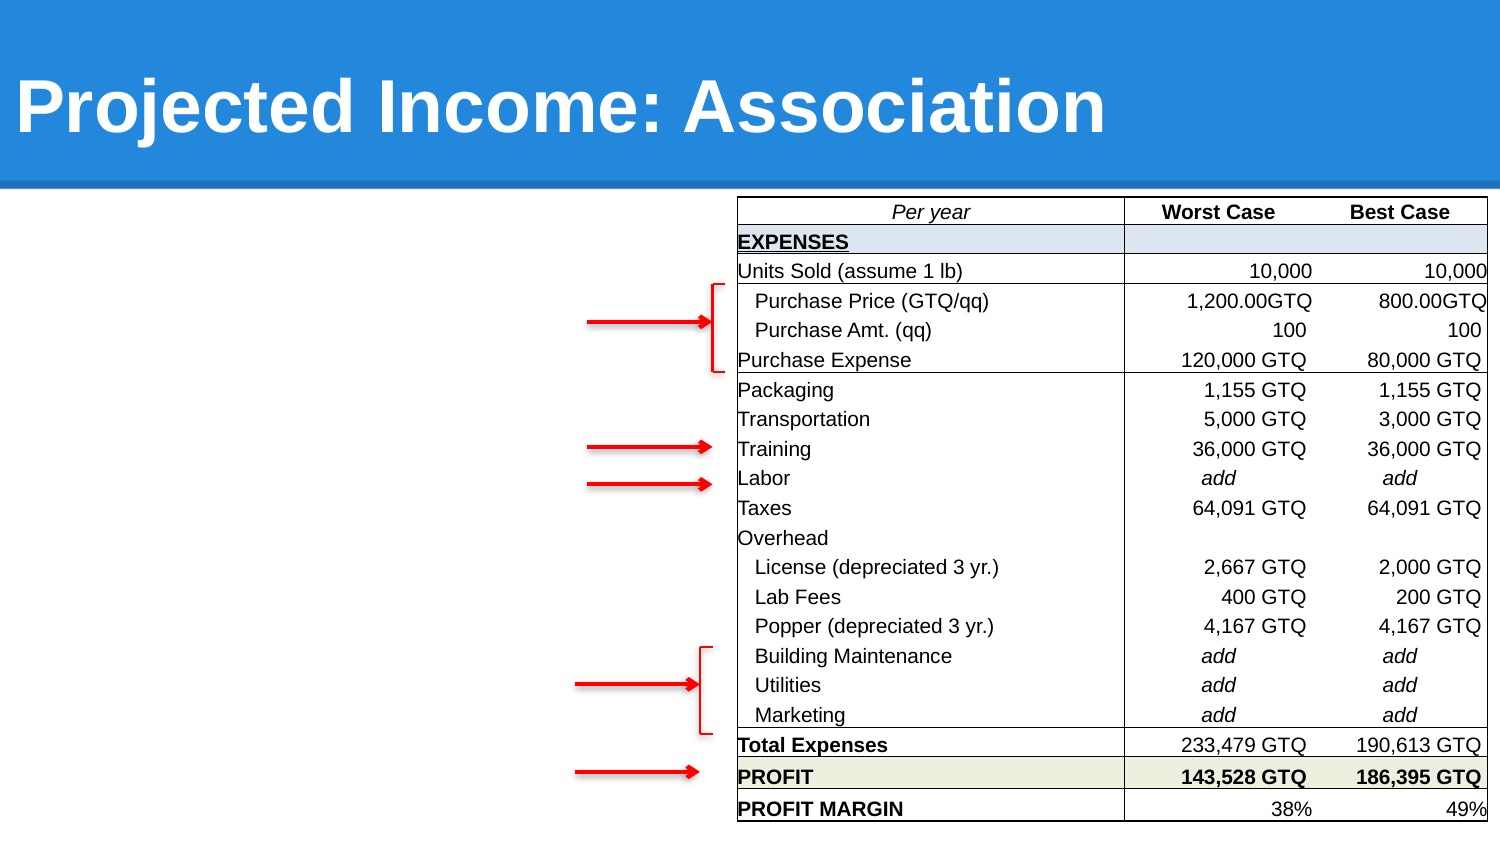

# Projected Income: Association
| Per year | Worst Case | Best Case |
| --- | --- | --- |
| EXPENSES |  |  |
| Units Sold (assume 1 lb) | 10,000 | 10,000 |
| Purchase Price (GTQ/qq) | 1,200.00GTQ | 800.00GTQ |
| Purchase Amt. (qq) | 100 | 100 |
| Purchase Expense | 120,000 GTQ | 80,000 GTQ |
| Packaging | 1,155 GTQ | 1,155 GTQ |
| Transportation | 5,000 GTQ | 3,000 GTQ |
| Training | 36,000 GTQ | 36,000 GTQ |
| Labor | add | add |
| Taxes | 64,091 GTQ | 64,091 GTQ |
| Overhead |  |  |
| License (depreciated 3 yr.) | 2,667 GTQ | 2,000 GTQ |
| Lab Fees | 400 GTQ | 200 GTQ |
| Popper (depreciated 3 yr.) | 4,167 GTQ | 4,167 GTQ |
| Building Maintenance | add | add |
| Utilities | add | add |
| Marketing | add | add |
| Total Expenses | 233,479 GTQ | 190,613 GTQ |
| PROFIT | 143,528 GTQ | 186,395 GTQ |
| PROFIT MARGIN | 38% | 49% |